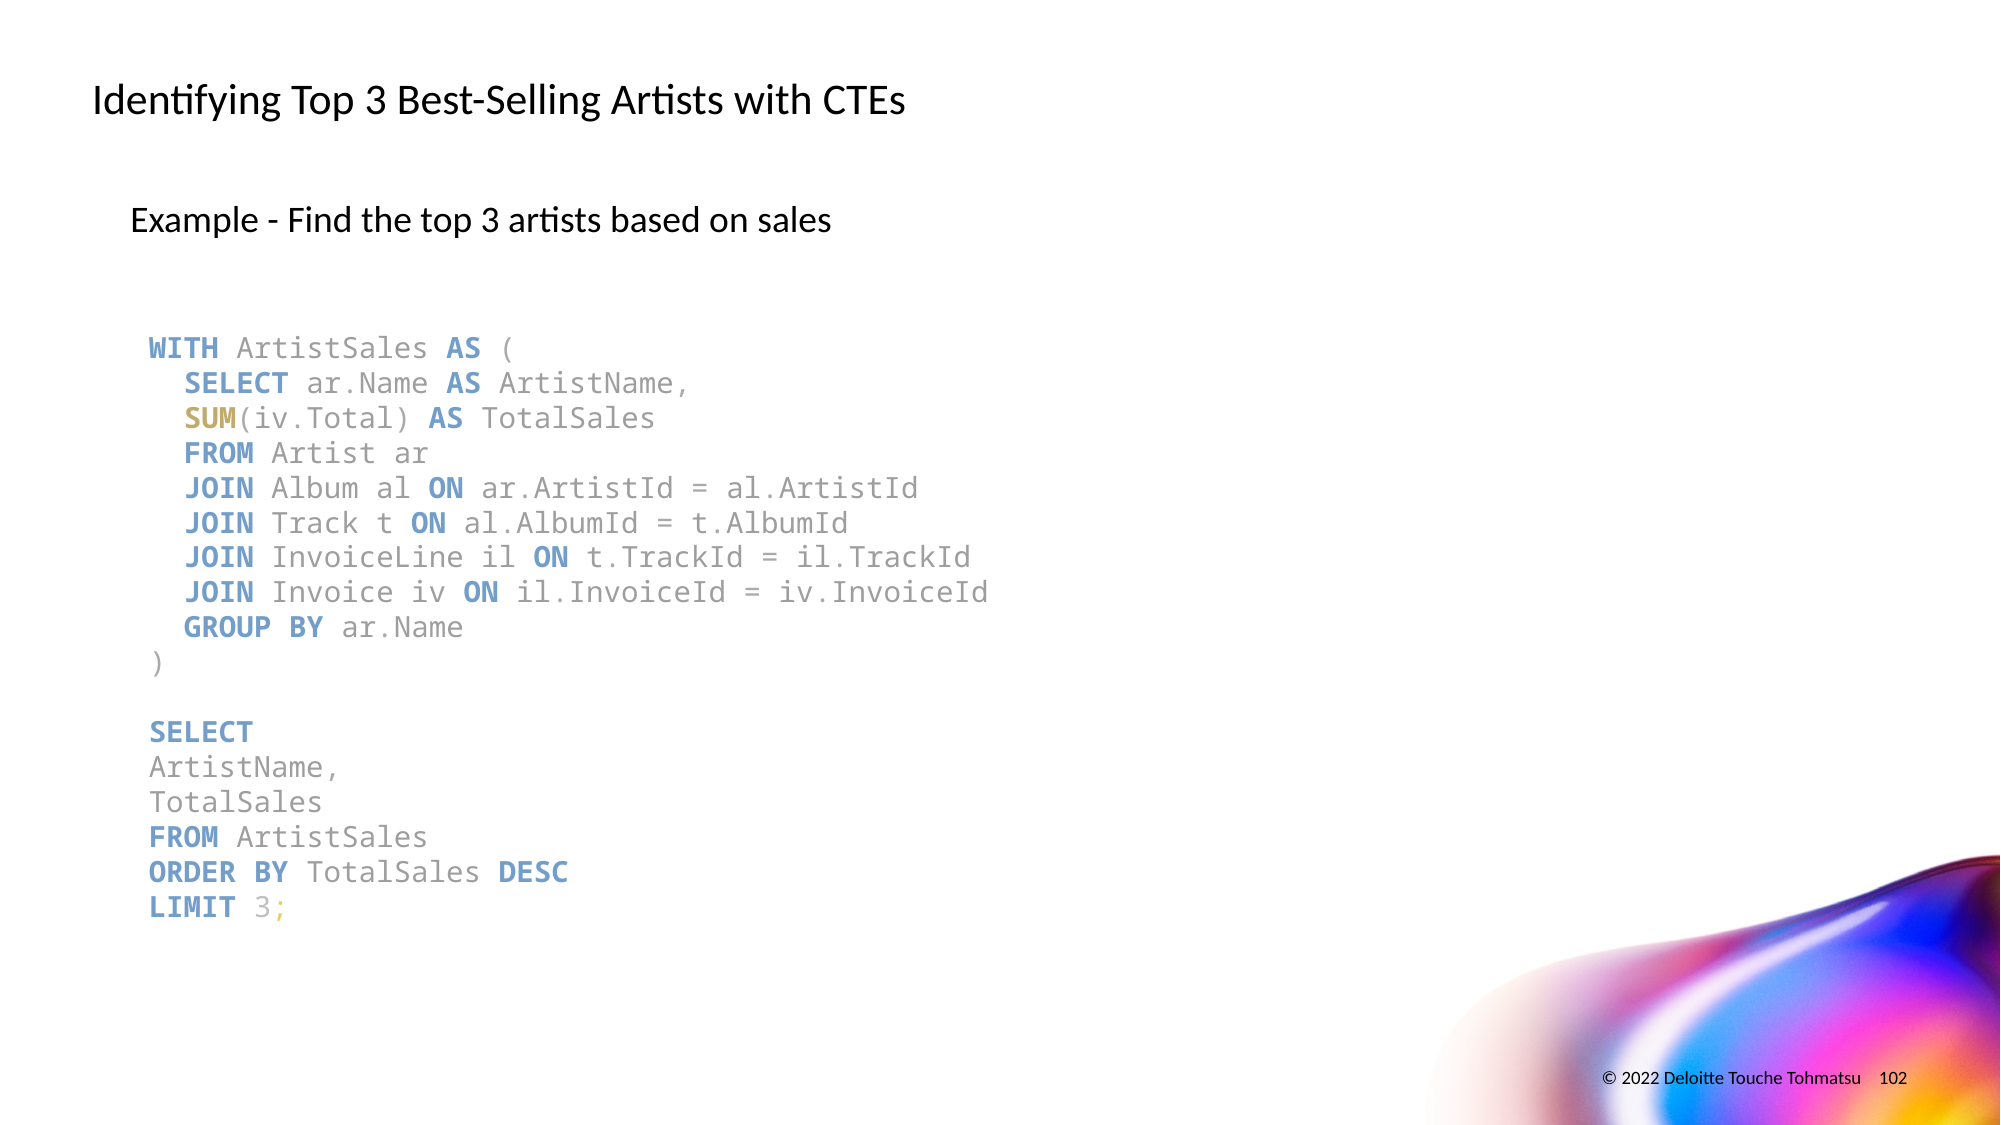

# Identifying Top 3 Best-Selling Artists with CTEs
Example - Find the top 3 artists based on sales
WITH ArtistSales AS (
  SELECT ar.Name AS ArtistName,
  SUM(iv.Total) AS TotalSales
  FROM Artist ar
  JOIN Album al ON ar.ArtistId = al.ArtistId
  JOIN Track t ON al.AlbumId = t.AlbumId
  JOIN InvoiceLine il ON t.TrackId = il.TrackId
  JOIN Invoice iv ON il.InvoiceId = iv.InvoiceId
  GROUP BY ar.Name
)

SELECT
ArtistName,
TotalSales
FROM ArtistSales
ORDER BY TotalSales DESC
LIMIT 3;